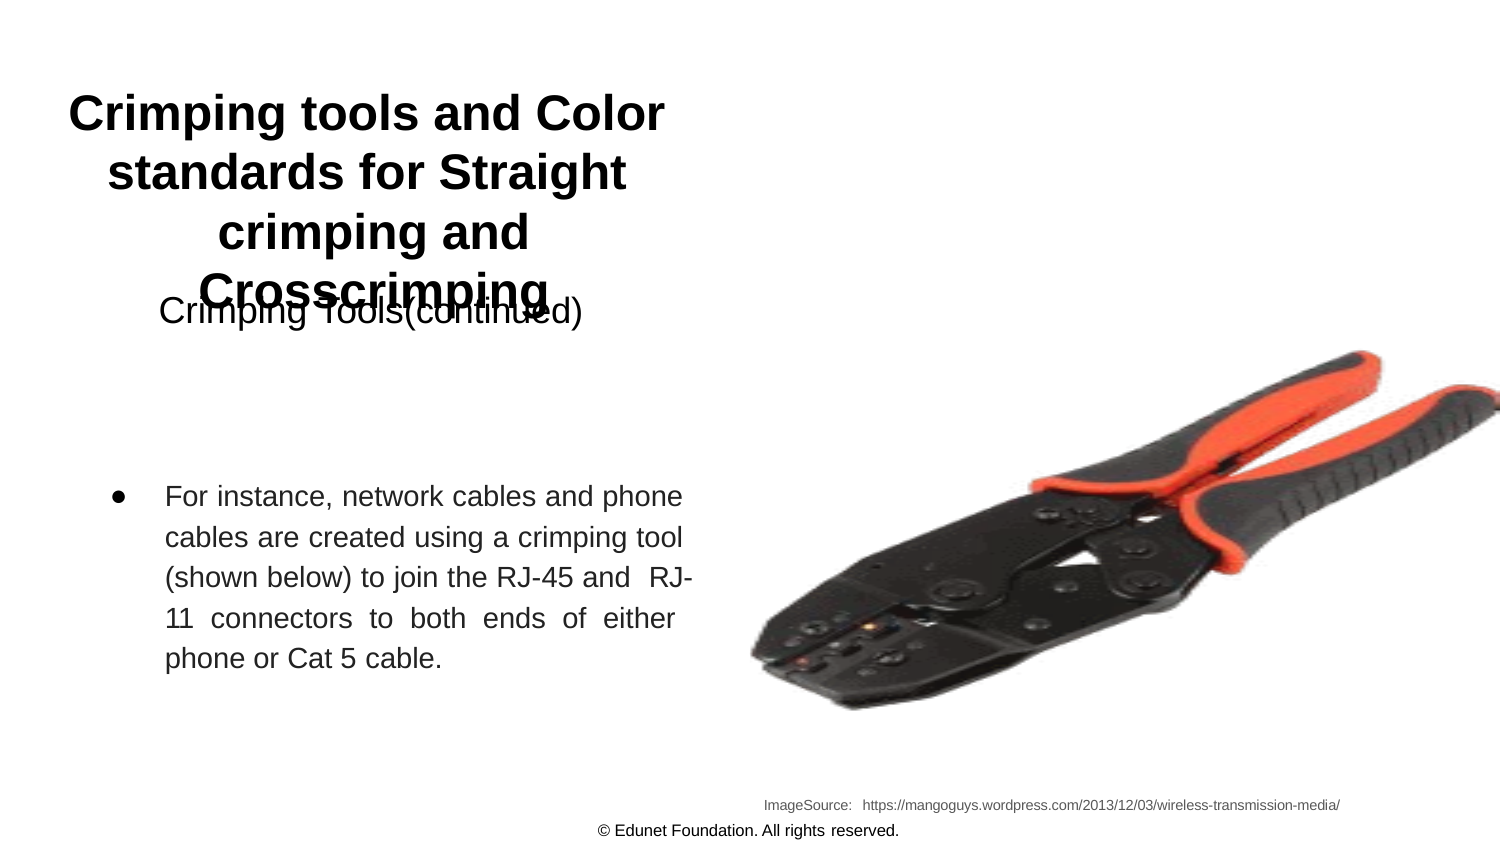

# Crimping tools and Color  standards for Straight  crimping and Crosscrimping
Crimping Tools(continued)

For instance, network cables and phone  cables are created using a crimping tool  (shown below) to join the RJ-45 and  RJ-11 connectors to both ends of either  phone or Cat 5 cable.
ImageSource:  https://mangoguys.wordpress.com/2013/12/03/wireless-transmission-media/
© Edunet Foundation. All rights reserved.
.